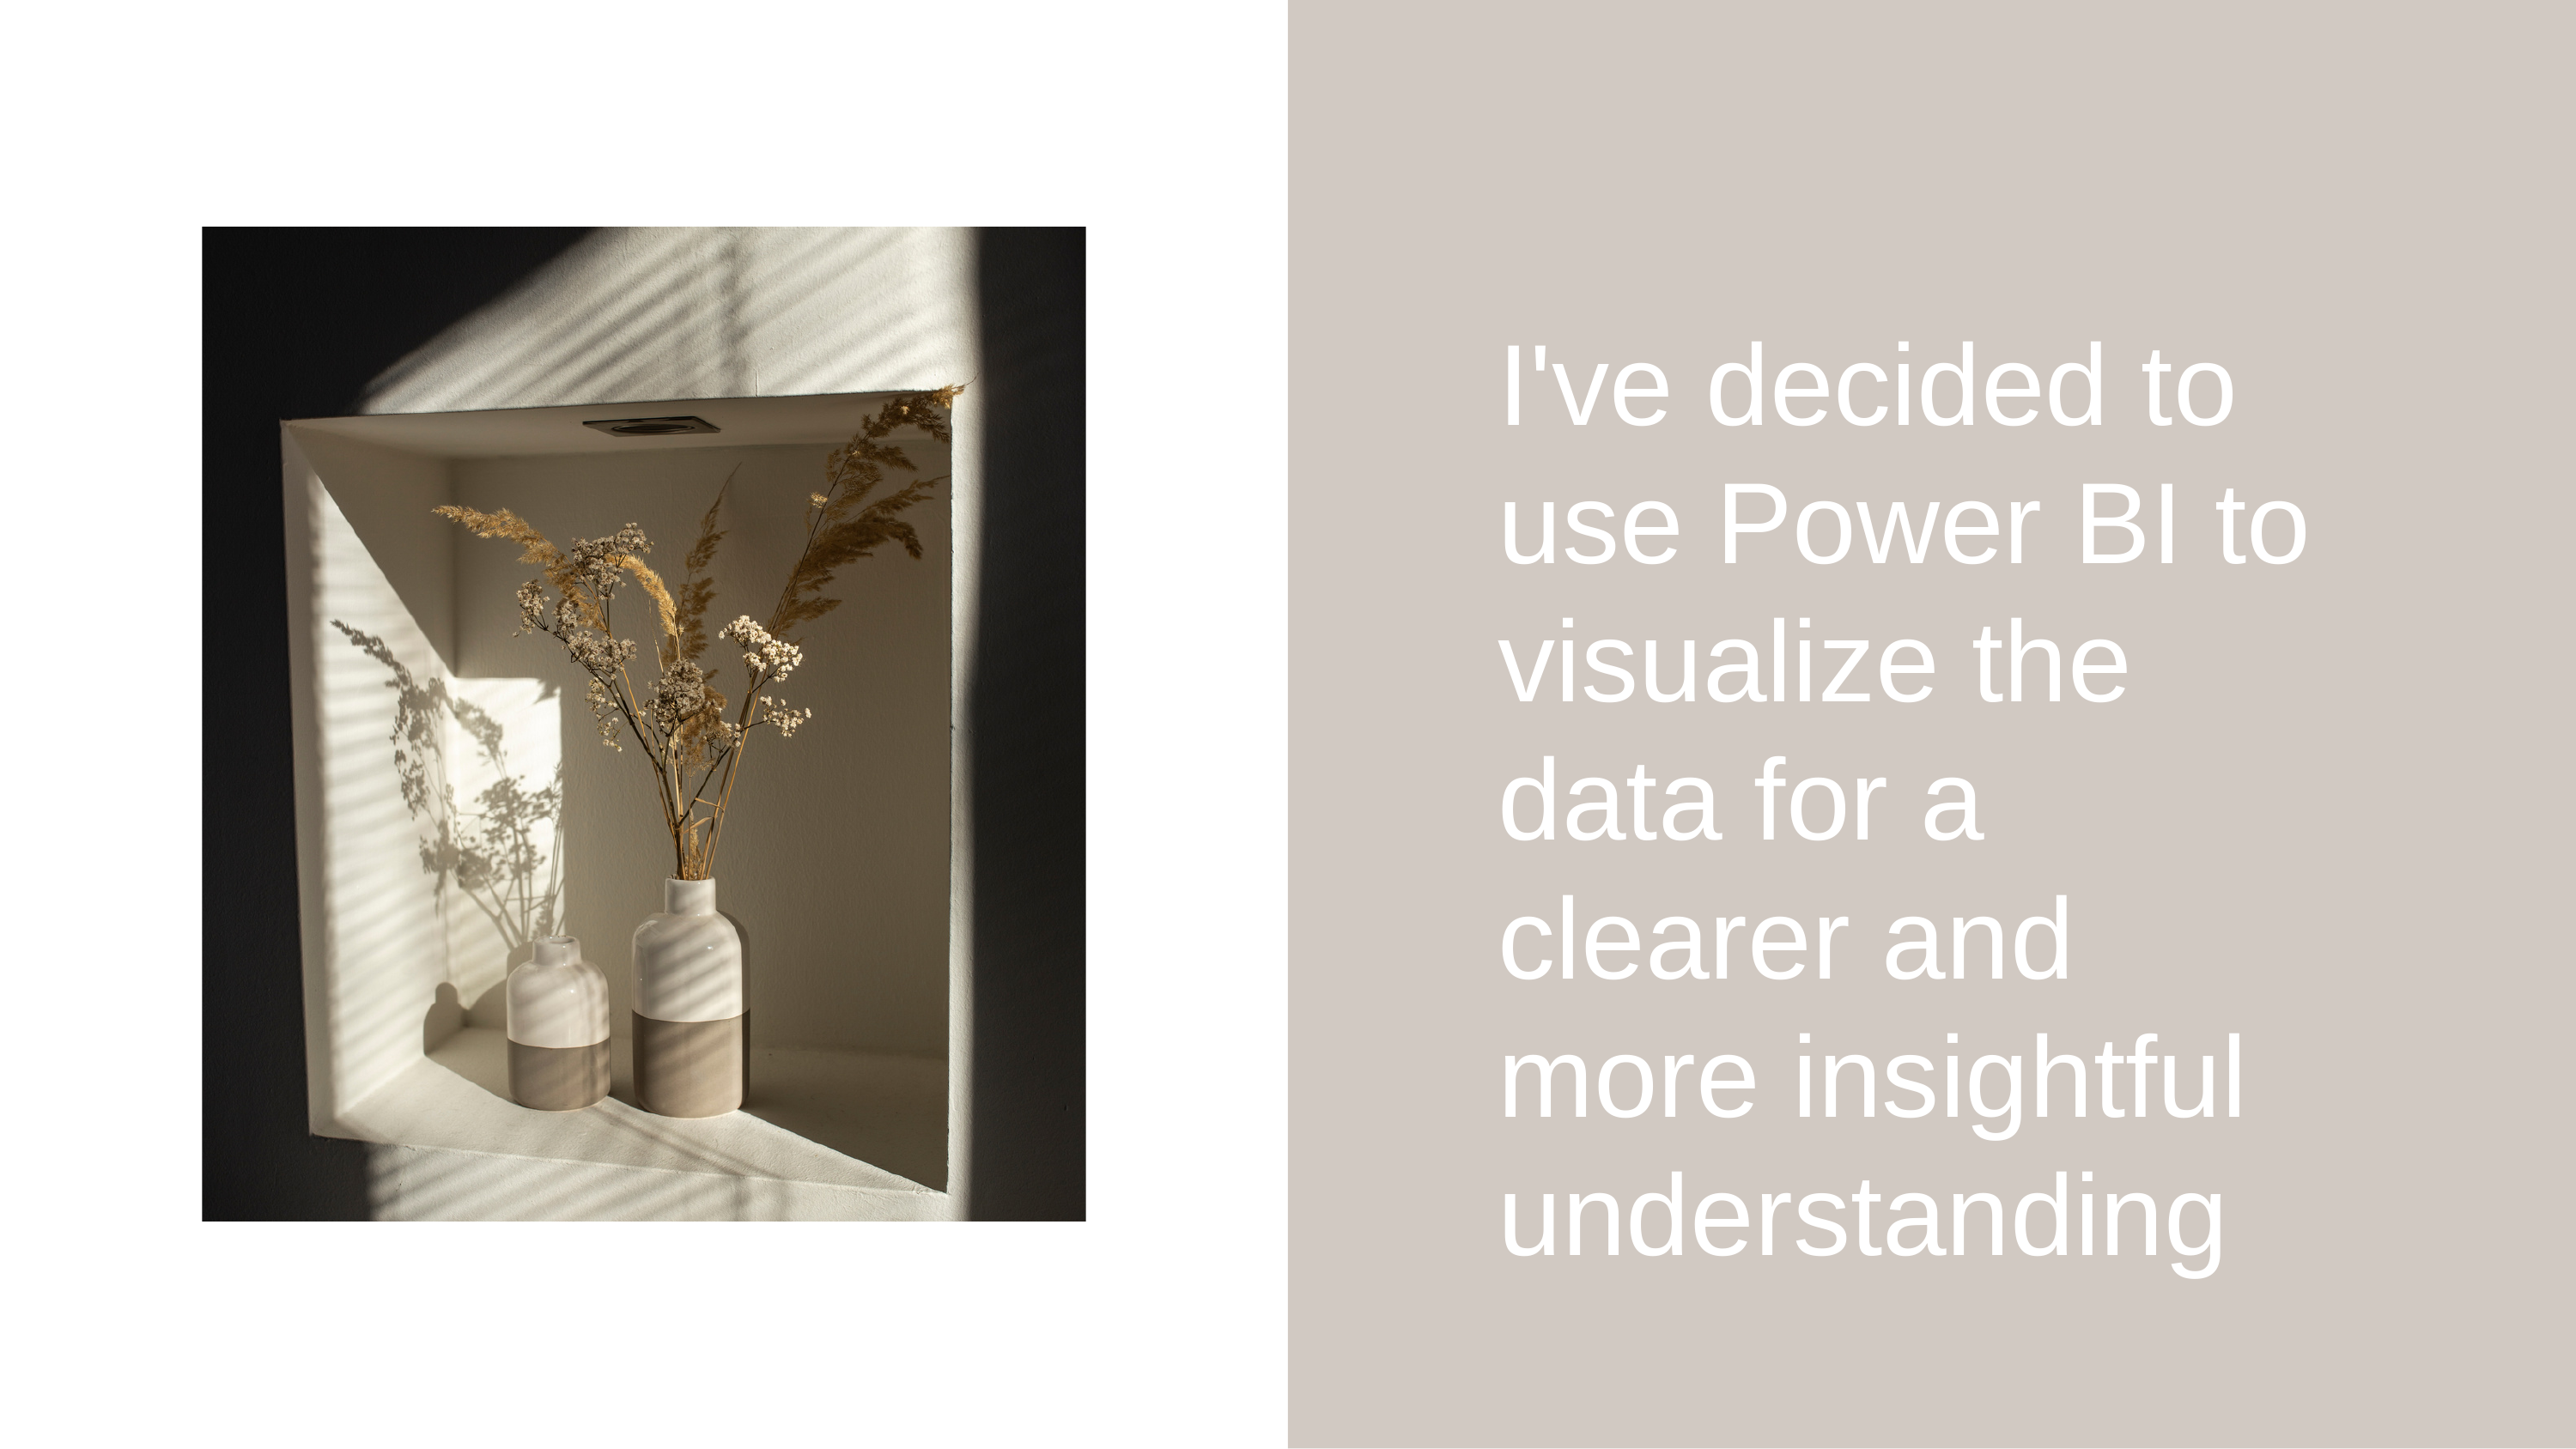

I've decided to use Power BI to visualize the data for a clearer and more insightful understanding